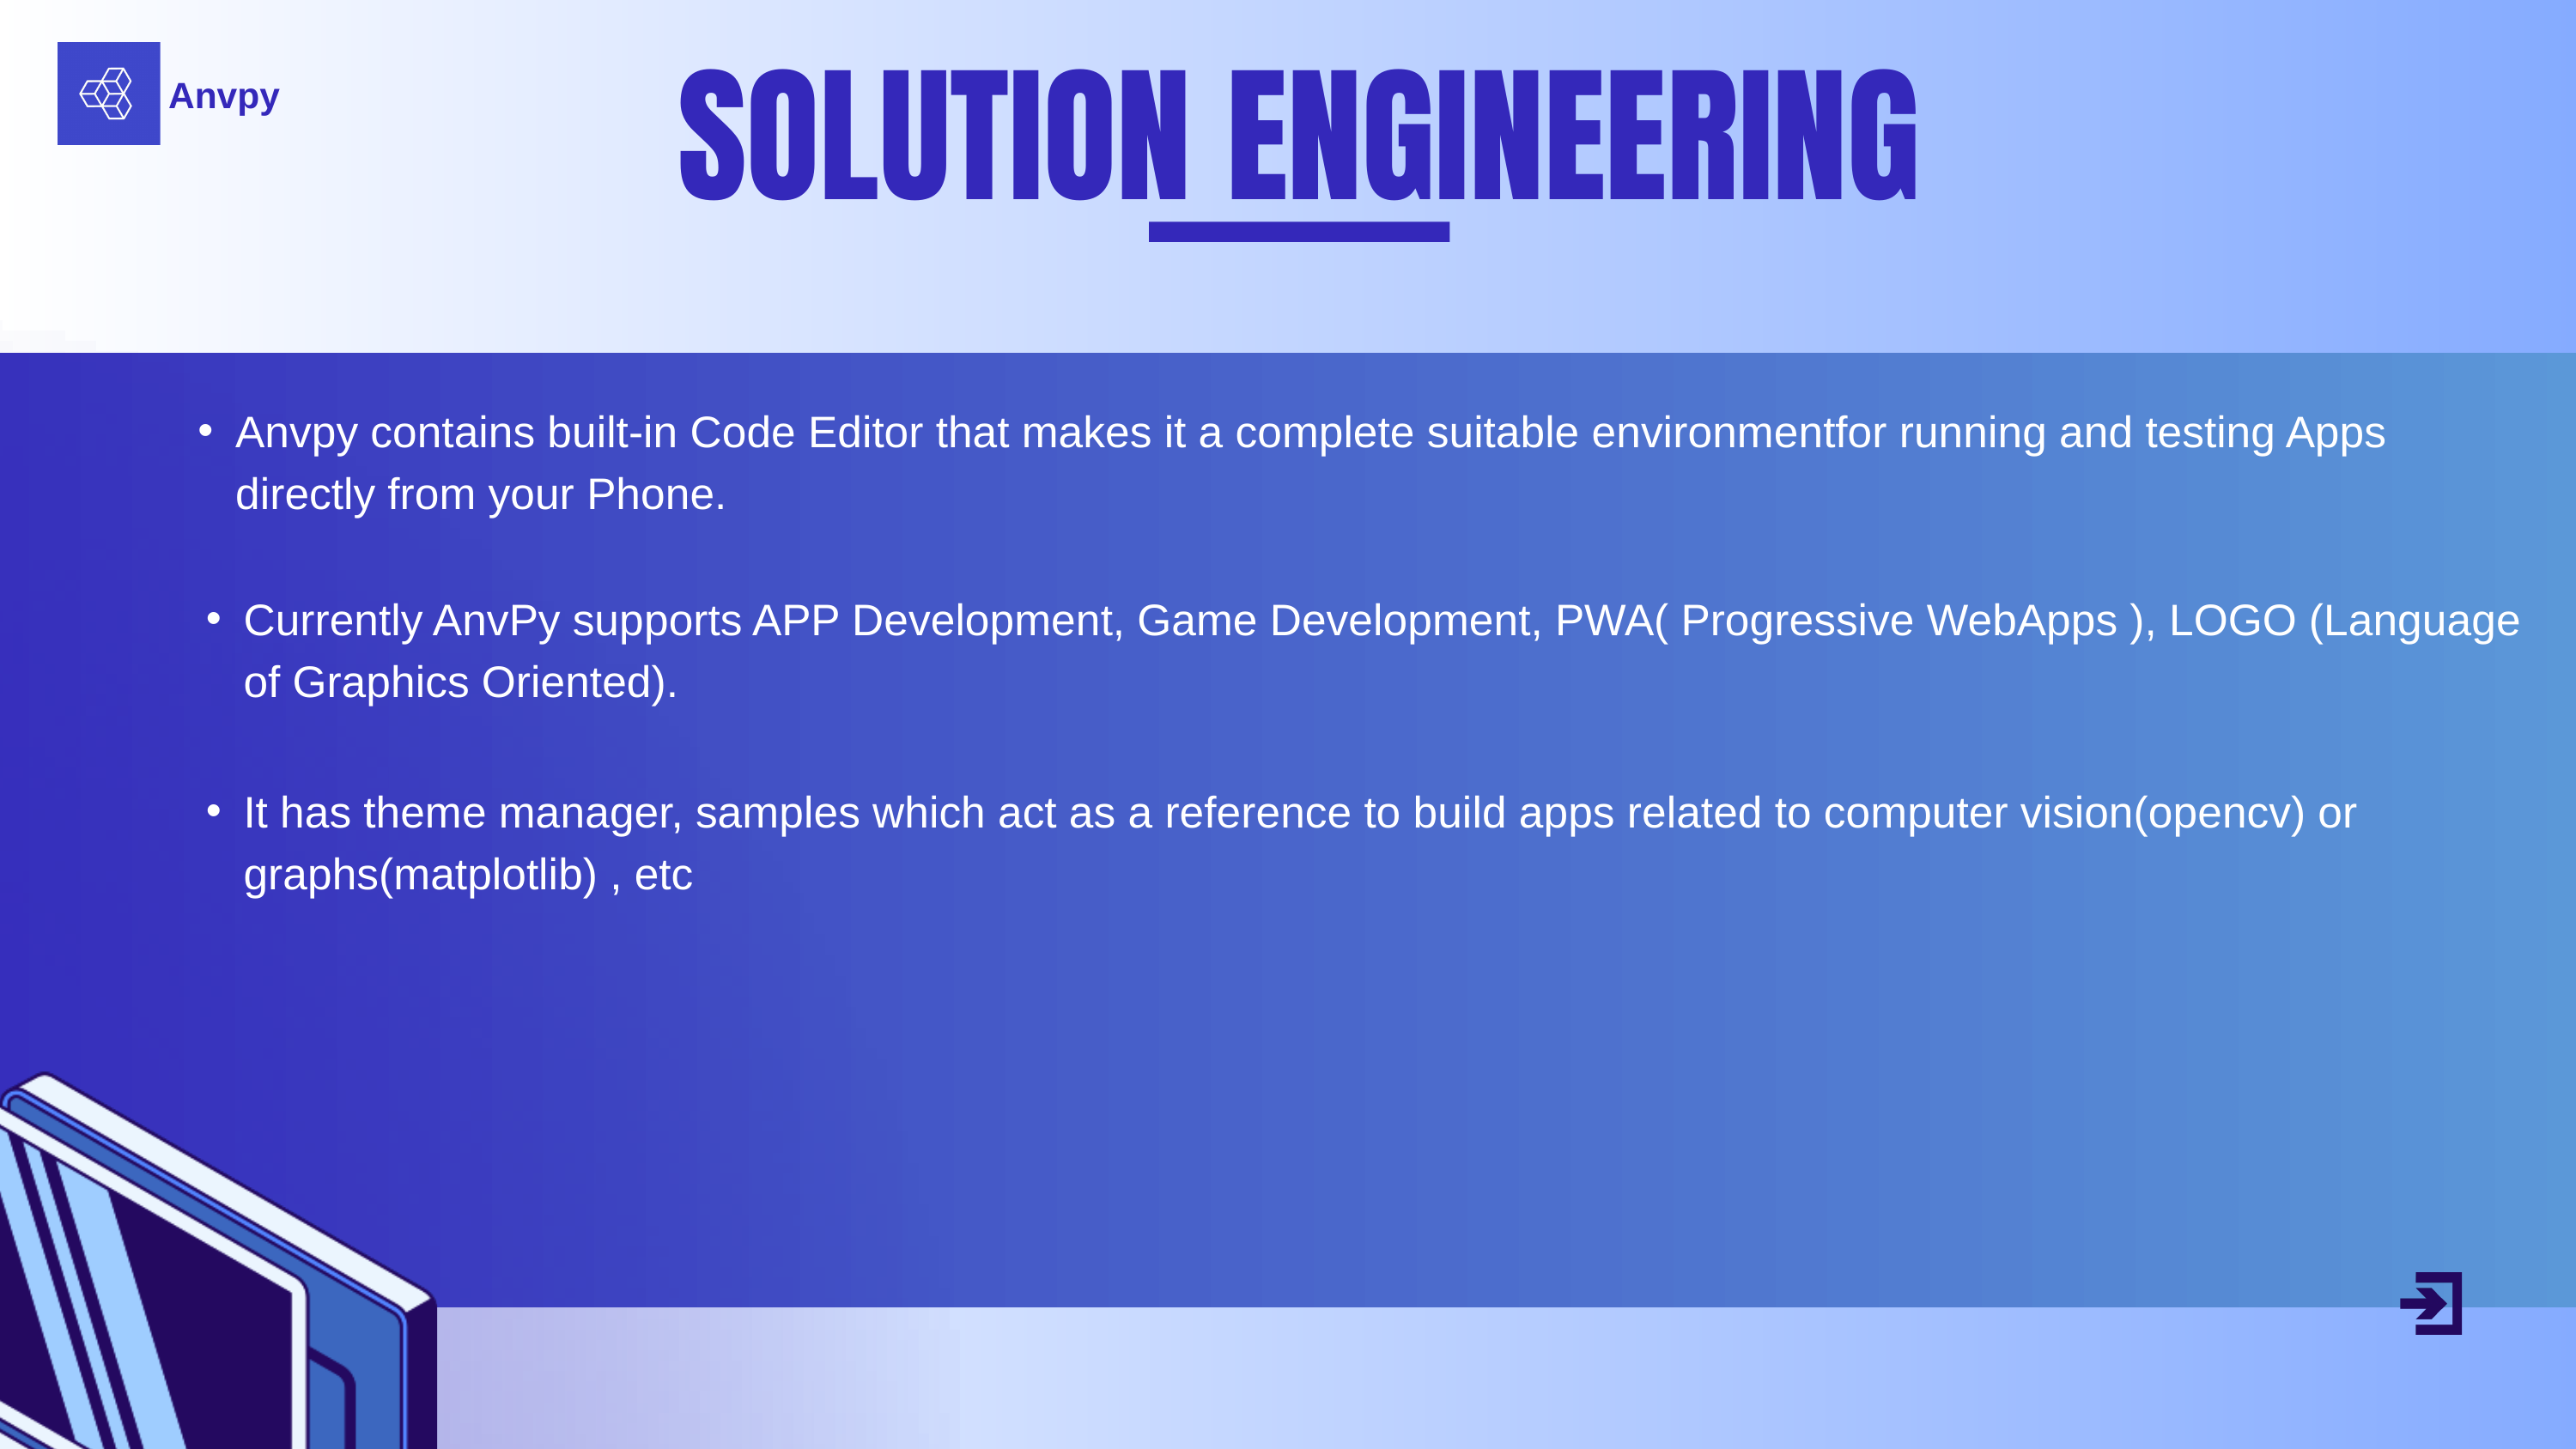

SOLUTION ENGINEERING

Anvpy

Anvpy contains built-in Code Editor that makes it a complete suitable environmentfor running and testing Apps directly from your Phone.
Currently AnvPy supports APP Development, Game Development, PWA( Progressive WebApps ), LOGO (Language of Graphics Oriented).

It has theme manager, samples which act as a reference to build apps related to computer vision(opencv) or graphs(matplotlib) , etc